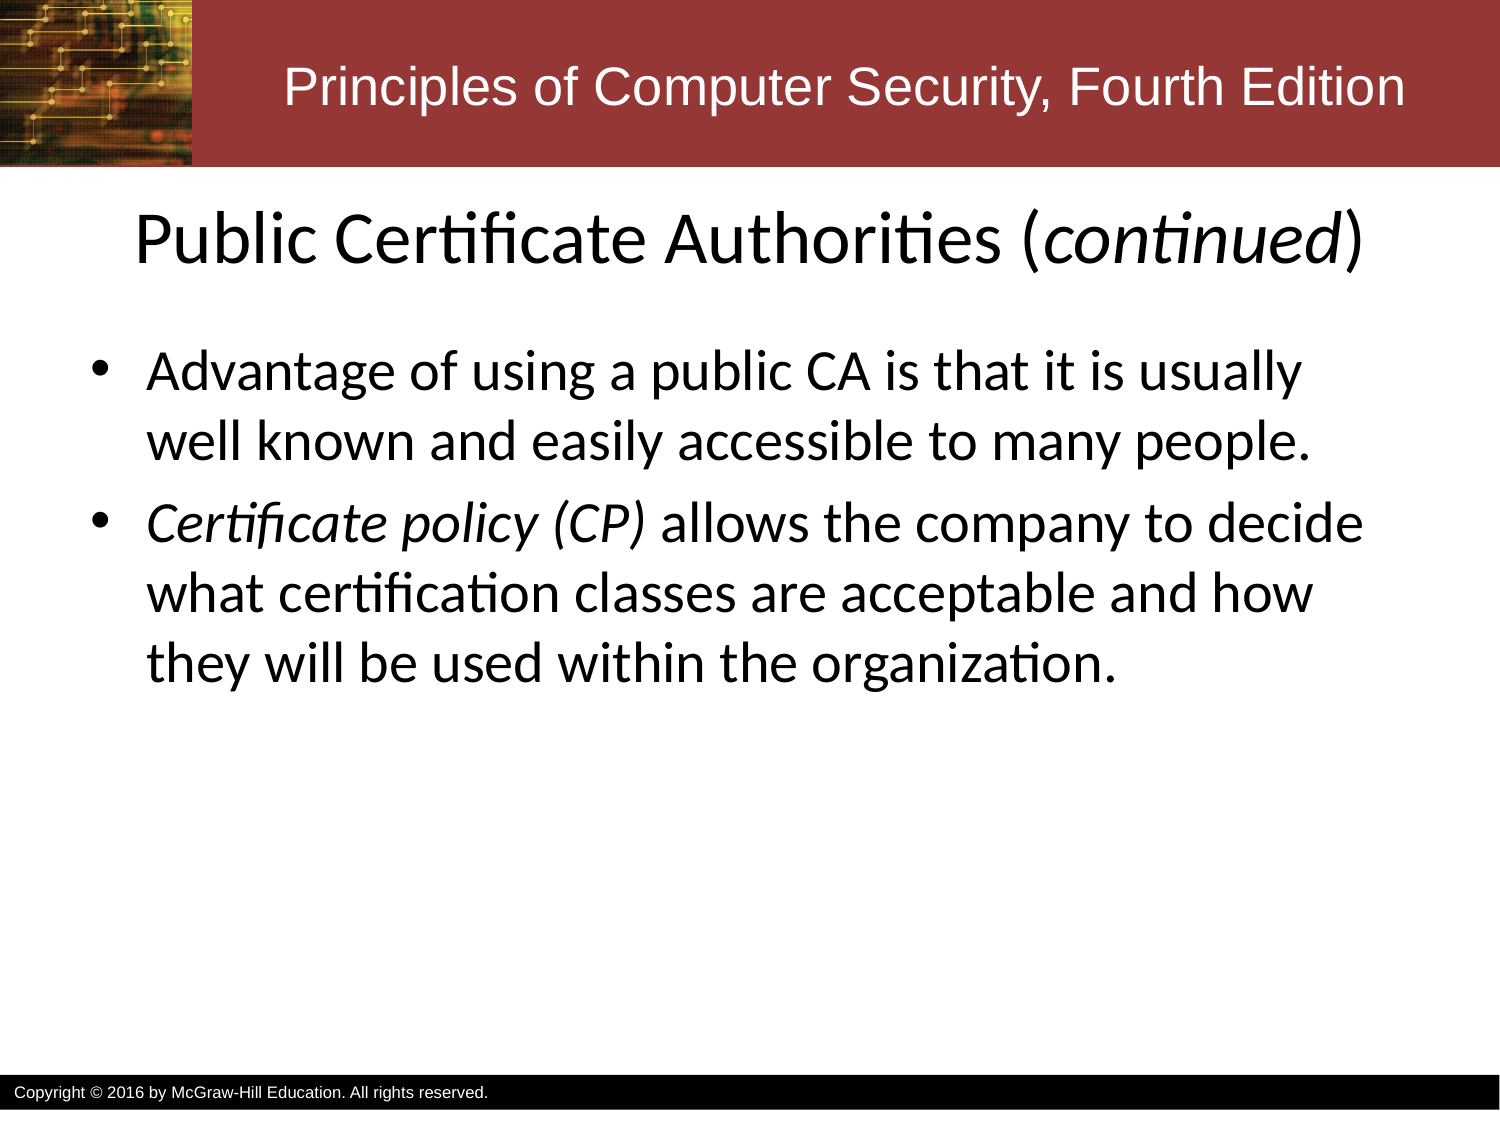

# Public Certificate Authorities (continued)
Advantage of using a public CA is that it is usually well known and easily accessible to many people.
Certificate policy (CP) allows the company to decide what certification classes are acceptable and how they will be used within the organization.